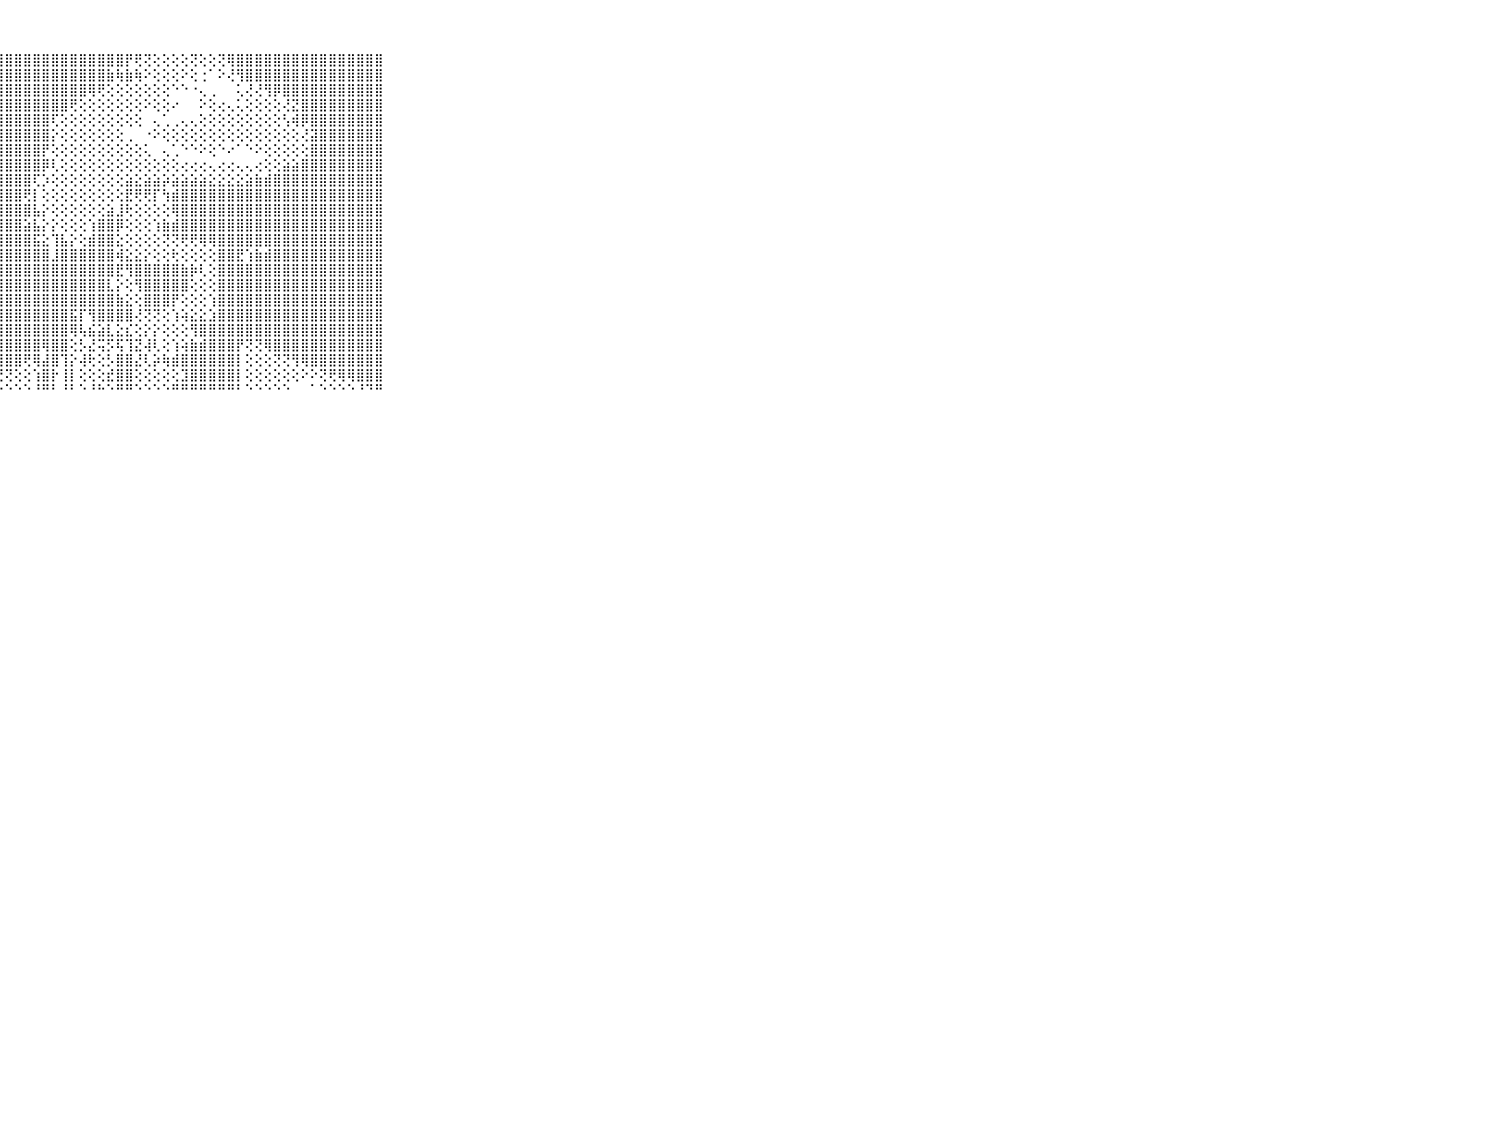

⠀⠀⠀⠀⠀⠀⠀⠀⠀⠀⠀⣿⣿⣿⣿⣿⣿⣿⣿⣿⣿⣿⣿⣿⣿⣿⣿⣿⣿⣿⣿⣿⣿⣿⣿⣿⣿⣿⣿⣿⣿⡟⢟⢝⢕⢕⢕⢕⢝⢕⢕⢝⢿⣿⣿⣿⣿⣿⣿⣿⣿⣿⣿⣿⣿⣿⣿⣿⣿⠀⠀⠀⠀⠀⠀⠀⠀⠀⠀⠀⠀
⠀⠀⠀⠀⠀⠀⠀⠀⠀⠀⠀⣿⣿⣿⣿⣿⣿⣿⣿⣿⣿⣿⣿⣿⣿⣿⣿⣿⣿⣿⣿⣿⣿⣿⣿⣿⣿⣿⣿⣷⢷⣷⢷⠕⢕⢕⢕⠕⢕⢐⠁⠕⢜⢻⣿⣿⣿⣿⣿⣿⣿⣿⣿⣿⣿⣿⣿⣿⣿⠀⠀⠀⠀⠀⠀⠀⠀⠀⠀⠀⠀
⠀⠀⠀⠀⠀⠀⠀⠀⠀⠀⠀⣿⣿⣿⣿⣿⣿⣿⣿⣿⣿⣿⣿⣿⣿⣿⣿⣿⣿⣿⣿⣿⣿⣿⣿⣿⣿⢿⢟⢕⢕⢕⢕⢕⢕⢕⠑⠑⠐⢄⢀⠀⠀⢅⢜⢜⢻⡿⣿⣿⣿⣿⣿⣿⣿⣿⣿⣿⣿⠀⠀⠀⠀⠀⠀⠀⠀⠀⠀⠀⠀
⠀⠀⠀⠀⠀⠀⠀⠀⠀⠀⠀⣿⣿⣿⣿⣿⣿⣿⣿⣿⣿⣿⣿⣿⣿⣿⣿⣿⣿⣿⣿⣿⣿⣿⣿⢟⢕⢕⢕⢕⢕⢕⢕⠕⢕⢕⠔⠀⠀⠕⢕⢔⢄⢅⢕⢕⢕⢕⢜⣝⣿⣿⣿⣿⣿⣿⣿⣿⣿⠀⠀⠀⠀⠀⠀⠀⠀⠀⠀⠀⠀
⠀⠀⠀⠀⠀⠀⠀⠀⠀⠀⠀⣿⣿⣿⣿⣿⣿⣿⣿⣿⣿⣿⣿⣿⣿⣿⣿⣿⣿⣿⣿⣿⣿⢏⢕⢕⢕⢕⢕⢕⢕⢕⢕⠀⢄⢁⢀⢄⢄⢕⢕⢕⢕⢕⢕⢕⢕⢕⢣⢾⡿⣿⣿⣿⣿⣿⣿⣿⣿⠀⠀⠀⠀⠀⠀⠀⠀⠀⠀⠀⠀
⠀⠀⠀⠀⠀⠀⠀⠀⠀⠀⠀⣿⣿⣿⣿⣿⣿⣿⣿⣿⣿⣿⣿⣿⣿⣿⣿⣿⣿⣿⣿⣿⣿⡕⢕⢕⢕⢕⢕⢕⢕⢀⠀⠐⠕⢕⢕⢕⢕⢕⢕⢕⢕⢕⢕⢕⢕⢕⢕⢕⢜⣽⣿⣿⣿⣿⣿⣿⣿⠀⠀⠀⠀⠀⠀⠀⠀⠀⠀⠀⠀
⠀⠀⠀⠀⠀⠀⠀⠀⠀⠀⠀⣿⣿⣿⣿⣿⣿⣿⣿⣿⣿⣿⣿⣿⣿⣿⣿⣿⣿⣿⣿⣿⡟⢕⢕⢕⢕⢕⢕⢕⢕⢕⢕⢅⠀⢄⢁⠑⠑⠕⢕⠑⠔⠁⠑⠕⢕⢕⢕⢕⢕⣿⣿⣿⣿⣿⣿⣿⣿⠀⠀⠀⠀⠀⠀⠀⠀⠀⠀⠀⠀
⠀⠀⠀⠀⠀⠀⠀⠀⠀⠀⠀⣿⣿⣿⣿⣿⣿⣿⣿⣿⣿⣿⣿⣿⣿⣿⣿⣿⣿⣿⣿⣿⡿⢇⢕⢕⢕⢕⢕⢕⢕⢕⢕⢕⢕⢕⢕⢔⢔⢔⢄⢔⢔⢄⢄⢔⢕⢕⣵⣵⣿⣿⣿⣿⣿⣿⣿⣿⣿⠀⠀⠀⠀⠀⠀⠀⠀⠀⠀⠀⠀
⠀⠀⠀⠀⠀⠀⠀⠀⠀⠀⠀⣿⣿⣿⣿⣿⣿⣿⣿⣿⣿⣿⣿⣿⣿⣿⣿⣿⣿⣿⣿⢏⡱⢕⢕⢕⢕⢕⢕⢕⢕⣵⣕⣵⣵⡵⣵⣵⣵⣵⣕⣕⣕⣕⣵⣷⣾⣿⣿⣿⣿⣿⣿⣿⣿⣿⣿⣿⣿⠀⠀⠀⠀⠀⠀⠀⠀⠀⠀⠀⠀
⠀⠀⠀⠀⠀⠀⠀⠀⠀⠀⠀⣿⣿⣿⣿⣿⣿⣿⣿⣿⣿⣿⣿⣿⣿⣿⣿⣿⣿⣿⢟⡇⢕⢕⢕⢕⢕⢕⢕⢕⢕⣟⢟⢟⡏⢳⣾⣿⣿⣿⣿⣿⣿⣿⣿⣿⣿⣿⣿⣿⣿⣿⣿⣿⣿⣿⣿⣿⣿⠀⠀⠀⠀⠀⠀⠀⠀⠀⠀⠀⠀
⠀⠀⠀⠀⠀⠀⠀⠀⠀⠀⠀⣿⣿⣿⣿⣿⣿⣿⣿⣿⣿⣿⣿⣿⣿⣿⣿⣿⣿⣿⣿⣧⡕⢕⢕⢕⢕⢕⢕⣵⣸⢗⢕⢕⢕⢕⢿⣿⣿⣿⣿⣿⣿⣿⣿⣿⣿⣿⣿⣿⣿⣿⣿⣿⣿⣿⣿⣿⣿⠀⠀⠀⠀⠀⠀⠀⠀⠀⠀⠀⠀
⠀⠀⠀⠀⠀⠀⠀⠀⠀⠀⠀⣿⣿⣿⣿⣿⣿⣿⣿⣿⣿⣿⣿⣿⣿⣿⣿⣿⣿⣿⣵⣧⡕⡕⢕⢕⢕⢱⣿⣿⡿⢕⢕⢕⢱⣷⣾⣿⣿⣿⣿⣿⣿⣿⣿⣿⣿⣿⣿⣿⣿⣿⣿⣿⣿⣿⣿⣿⣿⠀⠀⠀⠀⠀⠀⠀⠀⠀⠀⠀⠀
⠀⠀⠀⠀⠀⠀⠀⠀⠀⠀⠀⣿⣿⣿⣿⣿⣿⣿⣿⣿⣿⣿⣿⣿⣿⣿⣿⣿⣿⣿⣿⣯⣕⢹⣧⡕⢕⣾⣿⣿⣕⢕⢕⢕⢕⢝⢝⢟⢟⢿⢿⣿⣿⣿⣿⣿⣿⣿⣿⣿⣿⣿⣿⣿⣿⣿⣿⣿⣿⠀⠀⠀⠀⠀⠀⠀⠀⠀⠀⠀⠀
⠀⠀⠀⠀⠀⠀⠀⠀⠀⠀⠀⣿⣿⣿⣿⣿⣿⣿⣿⣿⣿⣿⣿⣿⣿⣿⣿⣿⣿⣿⣿⣿⣿⣸⣿⣿⣿⣿⣿⣿⢾⣕⣕⡕⢕⢕⢗⢕⢕⢕⢕⣿⣿⣟⢱⣷⣾⣿⣿⣿⣿⣿⣿⣿⣿⣿⣿⣿⣿⠀⠀⠀⠀⠀⠀⠀⠀⠀⠀⠀⠀
⠀⠀⠀⠀⠀⠀⠀⠀⠀⠀⠀⣿⣿⣿⣿⣿⣿⣿⣿⣿⣿⣿⣿⣿⣿⣿⣿⣿⣿⣿⣿⣿⣿⣿⣿⣿⣿⣿⣿⣿⣟⢻⣿⣿⣿⣿⣿⣷⡷⢇⢕⣿⣿⣿⣿⣿⣿⣿⣿⣿⣿⣿⣿⣿⣿⣿⣿⣿⣿⠀⠀⠀⠀⠀⠀⠀⠀⠀⠀⠀⠀
⠀⠀⠀⠀⠀⠀⠀⠀⠀⠀⠀⣿⣿⣿⣿⣿⣿⣿⣿⣿⣿⣿⣿⣿⣿⣿⣿⣿⣿⣿⣿⣿⣿⣿⣿⣿⣿⣿⣿⣇⡕⢕⢻⣿⣿⣿⣿⣿⢕⢕⢕⣿⣿⣿⣿⣿⣿⣿⣿⣿⣿⣿⣿⣿⣿⣿⣿⣿⣿⠀⠀⠀⠀⠀⠀⠀⠀⠀⠀⠀⠀
⠀⠀⠀⠀⠀⠀⠀⠀⠀⠀⠀⣿⣿⣿⣿⣿⣿⣿⣿⣿⣿⣿⣿⣿⣿⣿⣿⣿⣿⣿⣿⣿⣿⣿⣿⣿⣿⣿⣿⣿⣷⣕⢕⣿⣿⣿⡟⢕⢕⢕⢱⣿⣿⣿⣿⣿⣿⣿⣿⣿⣿⣿⣿⣿⣿⣿⣿⣿⣿⠀⠀⠀⠀⠀⠀⠀⠀⠀⠀⠀⠀
⠀⠀⠀⠀⠀⠀⠀⠀⠀⠀⠀⣿⣿⣿⣿⣿⣿⣿⣿⣿⣿⣿⣿⣿⣿⣿⣿⣿⣿⣿⣿⣿⣿⣿⣿⣯⡏⢻⣿⣿⣿⣿⢜⢝⢝⢕⢱⢵⣕⣕⣱⣿⣿⣿⣿⣿⣿⣿⣿⣿⣿⣿⣿⣿⣿⣿⣿⣿⣿⠀⠀⠀⠀⠀⠀⠀⠀⠀⠀⠀⠀
⠀⠀⠀⠀⠀⠀⠀⠀⠀⠀⠀⣿⣿⣿⣿⣿⣿⣿⣿⣿⣿⣿⣿⣿⣿⣿⣿⣿⣿⣿⣿⣿⣿⣿⣿⢿⢧⣮⣵⣇⣕⣎⢕⡕⡕⢕⢕⢕⢻⣿⣿⣿⣿⣿⣿⣿⣿⣿⣿⣿⣿⣿⣿⣿⣿⣿⣿⣿⣿⠀⠀⠀⠀⠀⠀⠀⠀⠀⠀⠀⠀
⠀⠀⠀⠀⠀⠀⠀⠀⠀⠀⠀⣿⣿⣿⣿⣿⣿⣿⣿⣿⣿⣿⣿⣿⣿⣿⣿⣿⣿⣿⣿⣿⢿⣿⣿⢕⡣⣜⢭⡫⢯⢹⣝⢼⢇⢕⢱⢵⣷⣾⣿⣿⣿⡟⢝⢝⢿⣿⣿⣿⣿⣿⣿⣿⣿⣿⣿⣿⣿⠀⠀⠀⠀⠀⠀⠀⠀⠀⠀⠀⠀
⠀⠀⠀⠀⠀⠀⠀⠀⠀⠀⠀⣿⣿⣿⣿⣿⣿⣿⣿⣿⣿⣿⣿⣿⣿⣿⣿⣿⣿⣿⢟⢿⣼⣿⢹⡕⢼⢗⢕⡣⣿⣿⣜⢇⡵⢷⣾⣿⣿⣿⣿⣿⣿⡇⢕⢕⢕⢝⢝⢻⢿⣿⣿⣿⣿⣿⣿⣿⣿⠀⠀⠀⠀⠀⠀⠀⠀⠀⠀⠀⠀
⠀⠀⠀⠀⠀⠀⠀⠀⠀⠀⠀⣿⣿⣿⣿⣿⣿⣿⣿⣿⣿⣿⣿⣿⣿⢿⢟⢟⢝⢕⢕⢱⣿⡗⢸⡇⢕⢕⢕⣞⣿⣿⢕⢕⢕⢕⢕⣹⣿⣿⣿⣿⣿⡇⢕⢕⢕⢕⢕⢕⠕⠕⢝⢟⢿⢿⣿⣿⣿⠀⠀⠀⠀⠀⠀⠀⠀⠀⠀⠀⠀
⠀⠀⠀⠀⠀⠀⠀⠀⠀⠀⠀⠛⠛⠛⠛⠛⠛⠛⠛⠛⠛⠛⠛⠋⠑⠑⠑⠑⠑⠑⠑⠘⠛⠃⠘⠃⠑⠘⠓⠑⠛⠛⠑⠑⠑⠑⠛⠛⠛⠛⠛⠛⠛⠃⠑⠑⠑⠑⠑⠀⠀⠁⠑⠑⠑⠑⠘⠙⠛⠀⠀⠀⠀⠀⠀⠀⠀⠀⠀⠀⠀